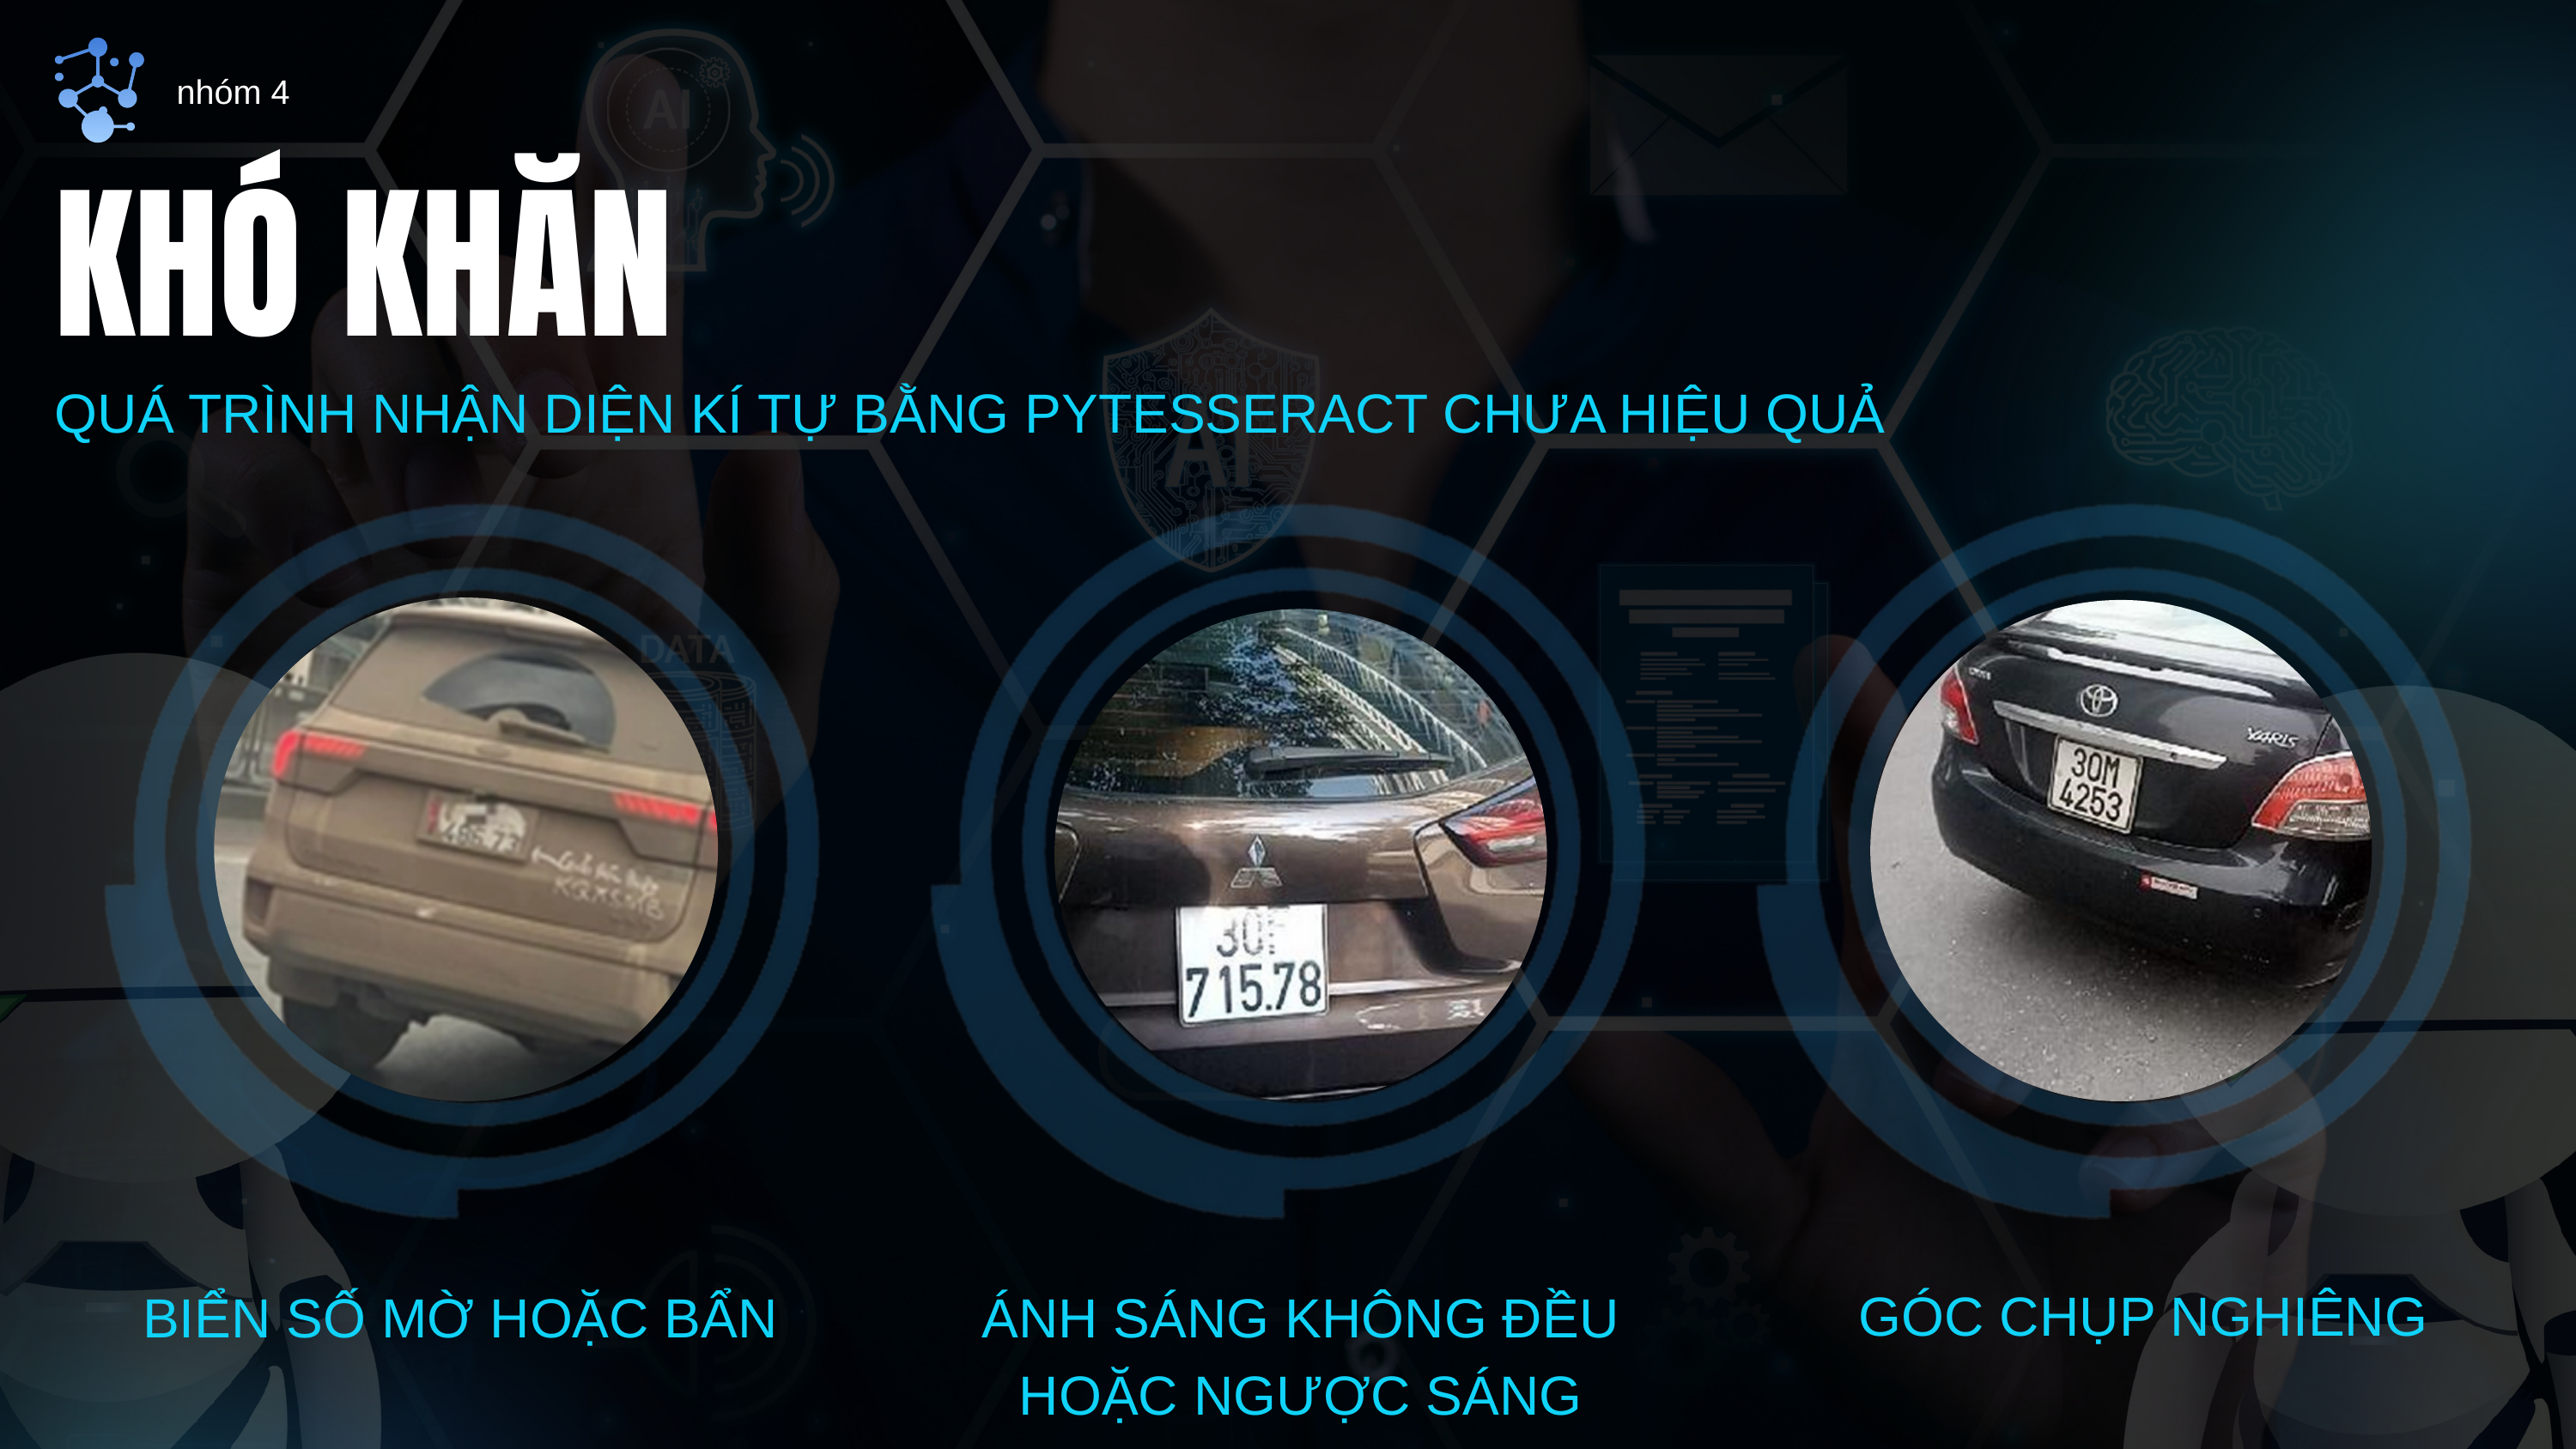

nhóm 4
KHÓ KHĂN
QUÁ TRÌNH NHẬN DIỆN KÍ TỰ BẰNG PYTESSERACT CHƯA HIỆU QUẢ

GÓC CHỤP NGHIÊNG
BIỂN SỐ MỜ HOẶC BẨN
ÁNH SÁNG KHÔNG ĐỀU HOẶC NGƯỢC SÁNG